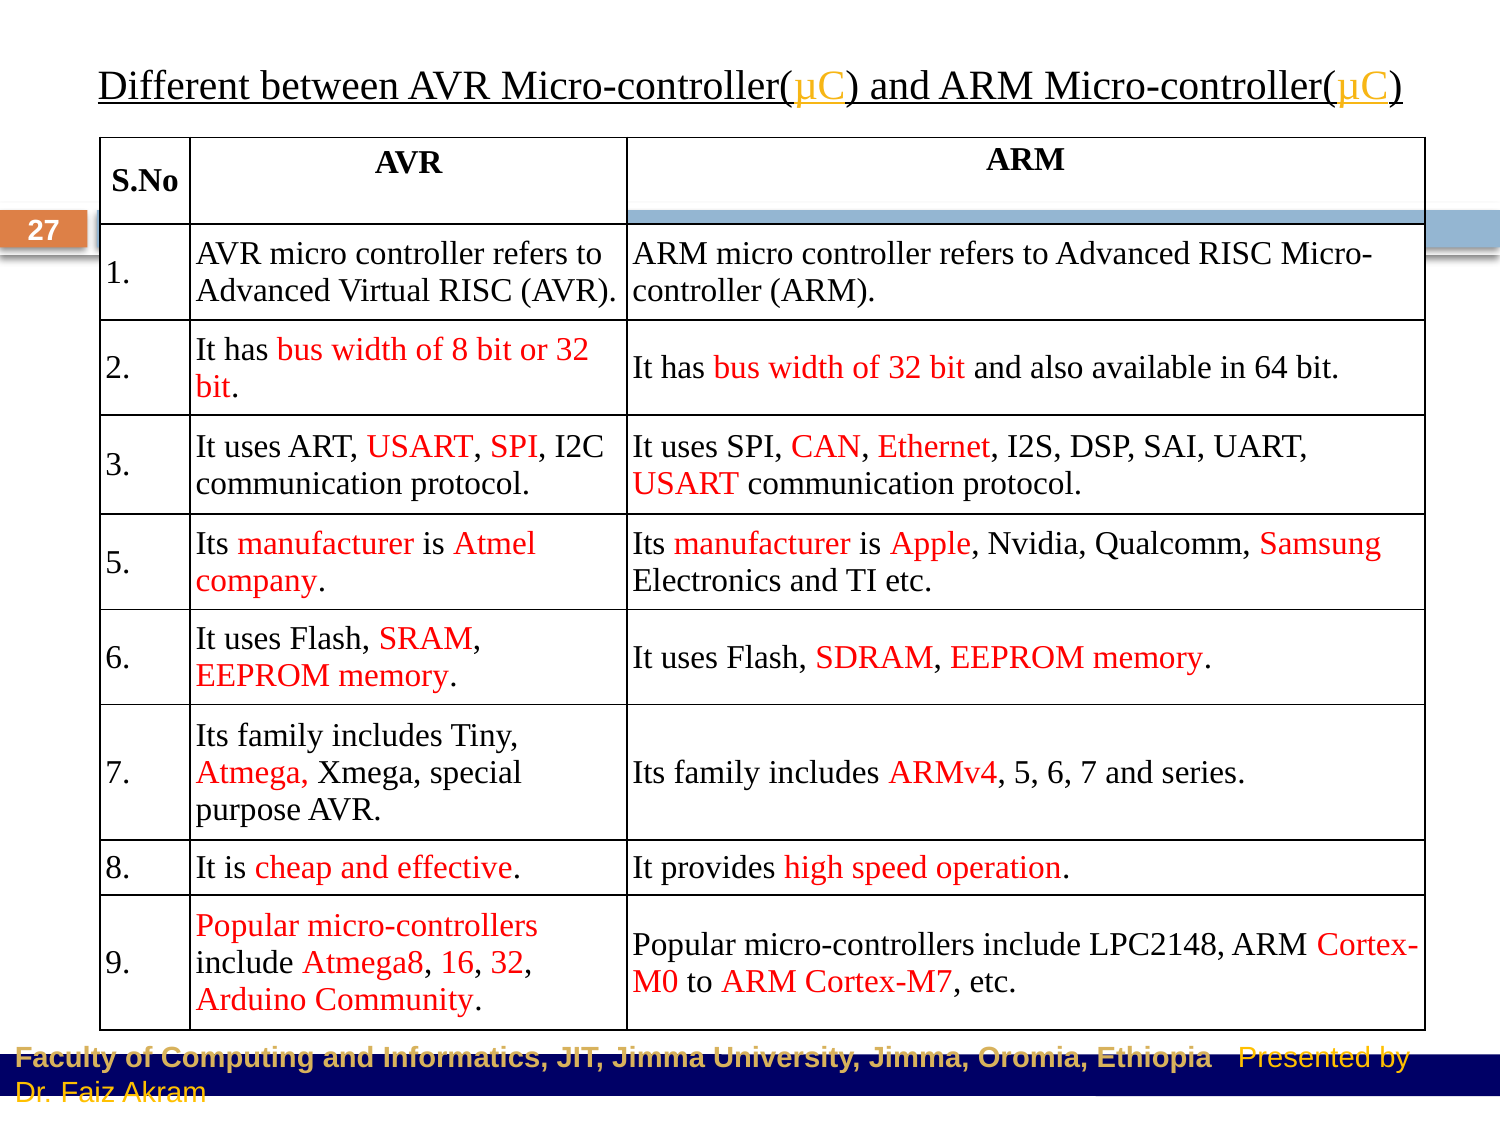

Different between AVR Micro-controller(µC) and ARM Micro-controller(µC)
| S.No | AVR | ARM |
| --- | --- | --- |
| 1. | AVR micro controller refers to Advanced Virtual RISC (AVR). | ARM micro controller refers to Advanced RISC Micro-controller (ARM). |
| 2. | It has bus width of 8 bit or 32 bit. | It has bus width of 32 bit and also available in 64 bit. |
| 3. | It uses ART, USART, SPI, I2C communication protocol. | It uses SPI, CAN, Ethernet, I2S, DSP, SAI, UART, USART communication protocol. |
| 5. | Its manufacturer is Atmel company. | Its manufacturer is Apple, Nvidia, Qualcomm, Samsung Electronics and TI etc. |
| 6. | It uses Flash, SRAM, EEPROM memory. | It uses Flash, SDRAM, EEPROM memory. |
| 7. | Its family includes Tiny, Atmega, Xmega, special purpose AVR. | Its family includes ARMv4, 5, 6, 7 and series. |
| 8. | It is cheap and effective. | It provides high speed operation. |
| 9. | Popular micro-controllers include Atmega8, 16, 32, Arduino Community. | Popular micro-controllers include LPC2148, ARM Cortex-M0 to ARM Cortex-M7, etc. |

27
Faculty of Computing and Informatics, JIT, Jimma University, Jimma, Oromia, Ethiopia   Presented by Dr. Faiz Akram